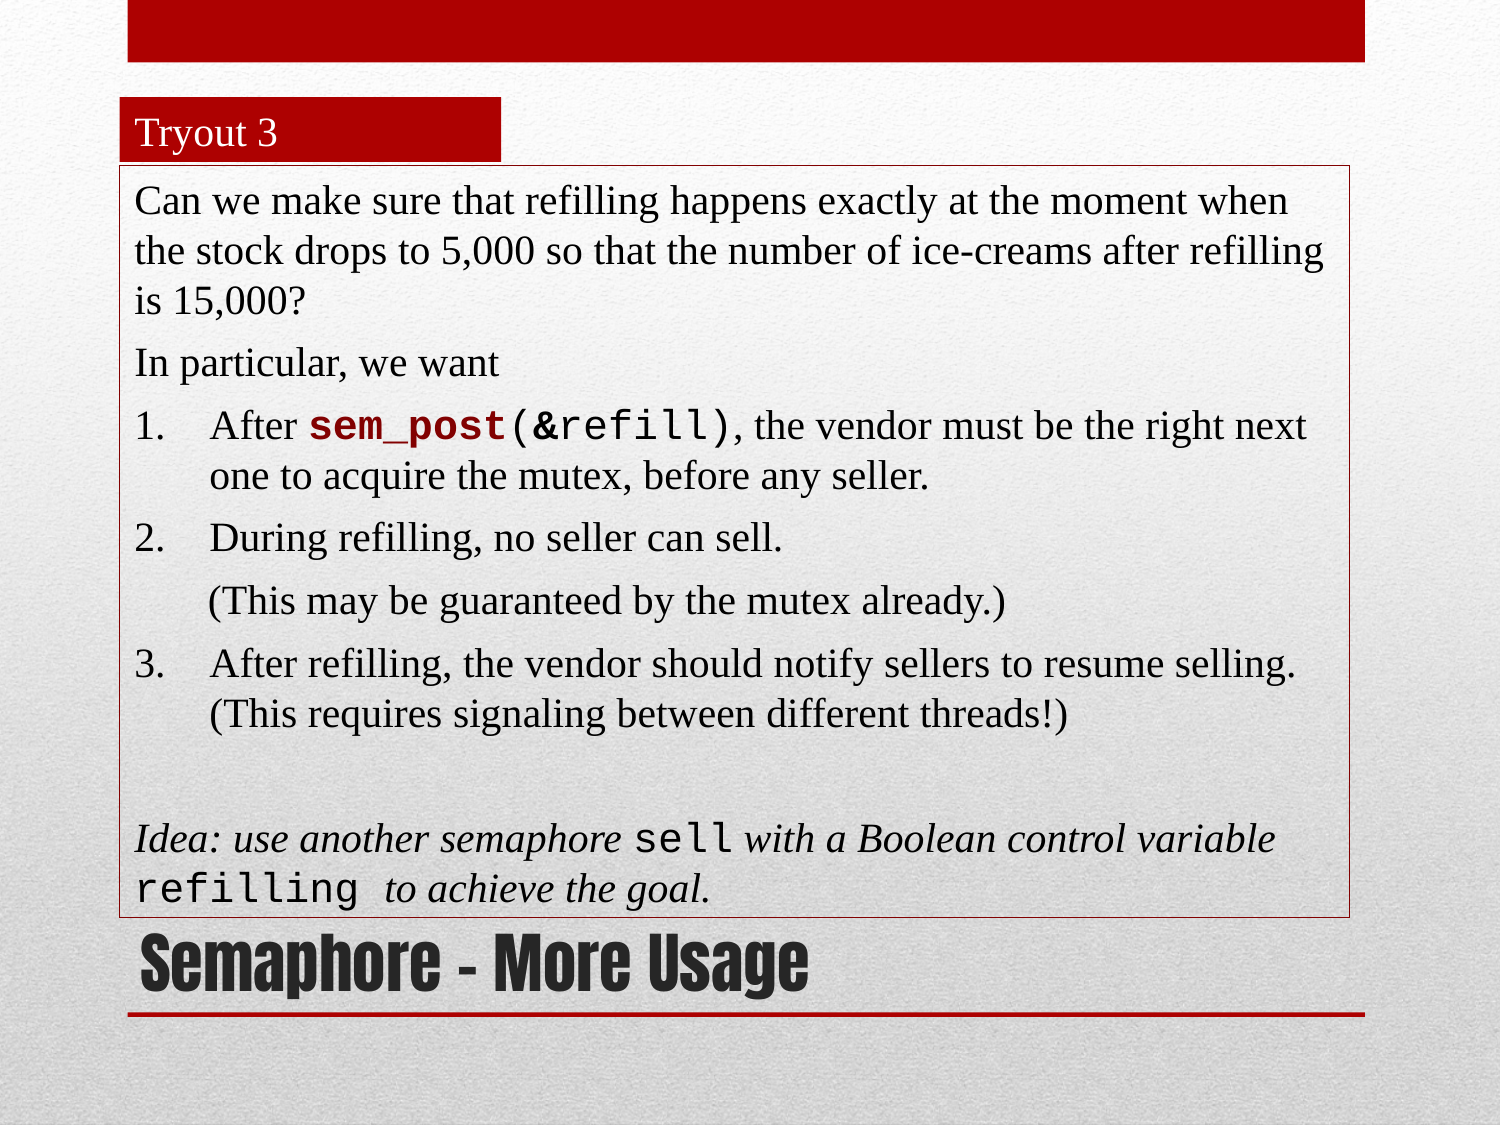

Tryout 3
Can we make sure that refilling happens exactly at the moment when the stock drops to 5,000 so that the number of ice-creams after refilling is 15,000?
In particular, we want
After sem_post(&refill), the vendor must be the right next one to acquire the mutex, before any seller.
During refilling, no seller can sell.
       (This may be guaranteed by the mutex already.)
After refilling, the vendor should notify sellers to resume selling. (This requires signaling between different threads!)

Idea: use another semaphore sell with a Boolean control variable refilling to achieve the goal.
# Semaphore – More Usage